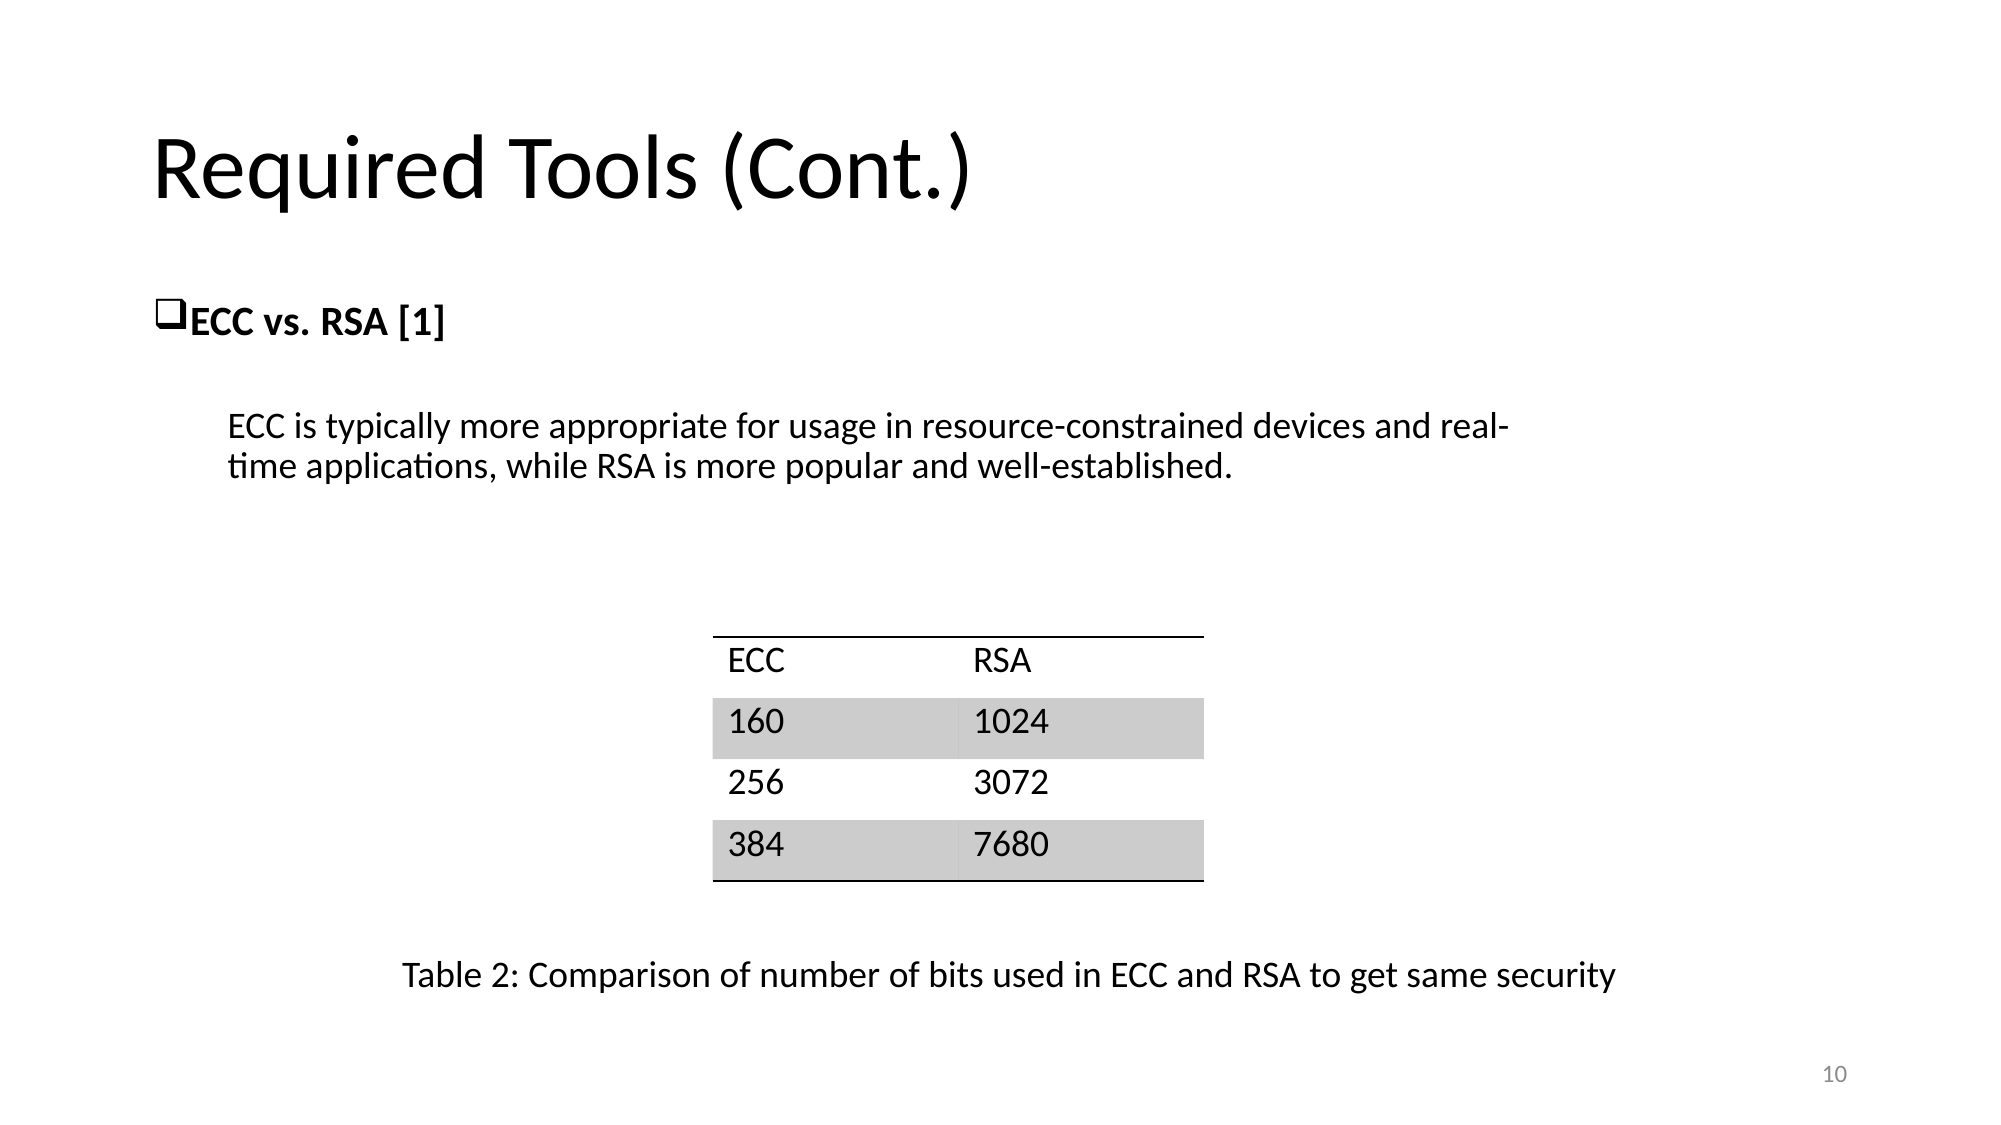

# Required Tools (Cont.)
ECC vs. RSA [1]

ECC is typically more appropriate for usage in resource-constrained devices and real-
time applications, while RSA is more popular and well-established.

| ECC | RSA |
| --- | --- |
| 160 | 1024 |
| 256 | 3072 |
| 384 | 7680 |
Table 2: Comparison of number of bits used in ECC and RSA to get same security
10